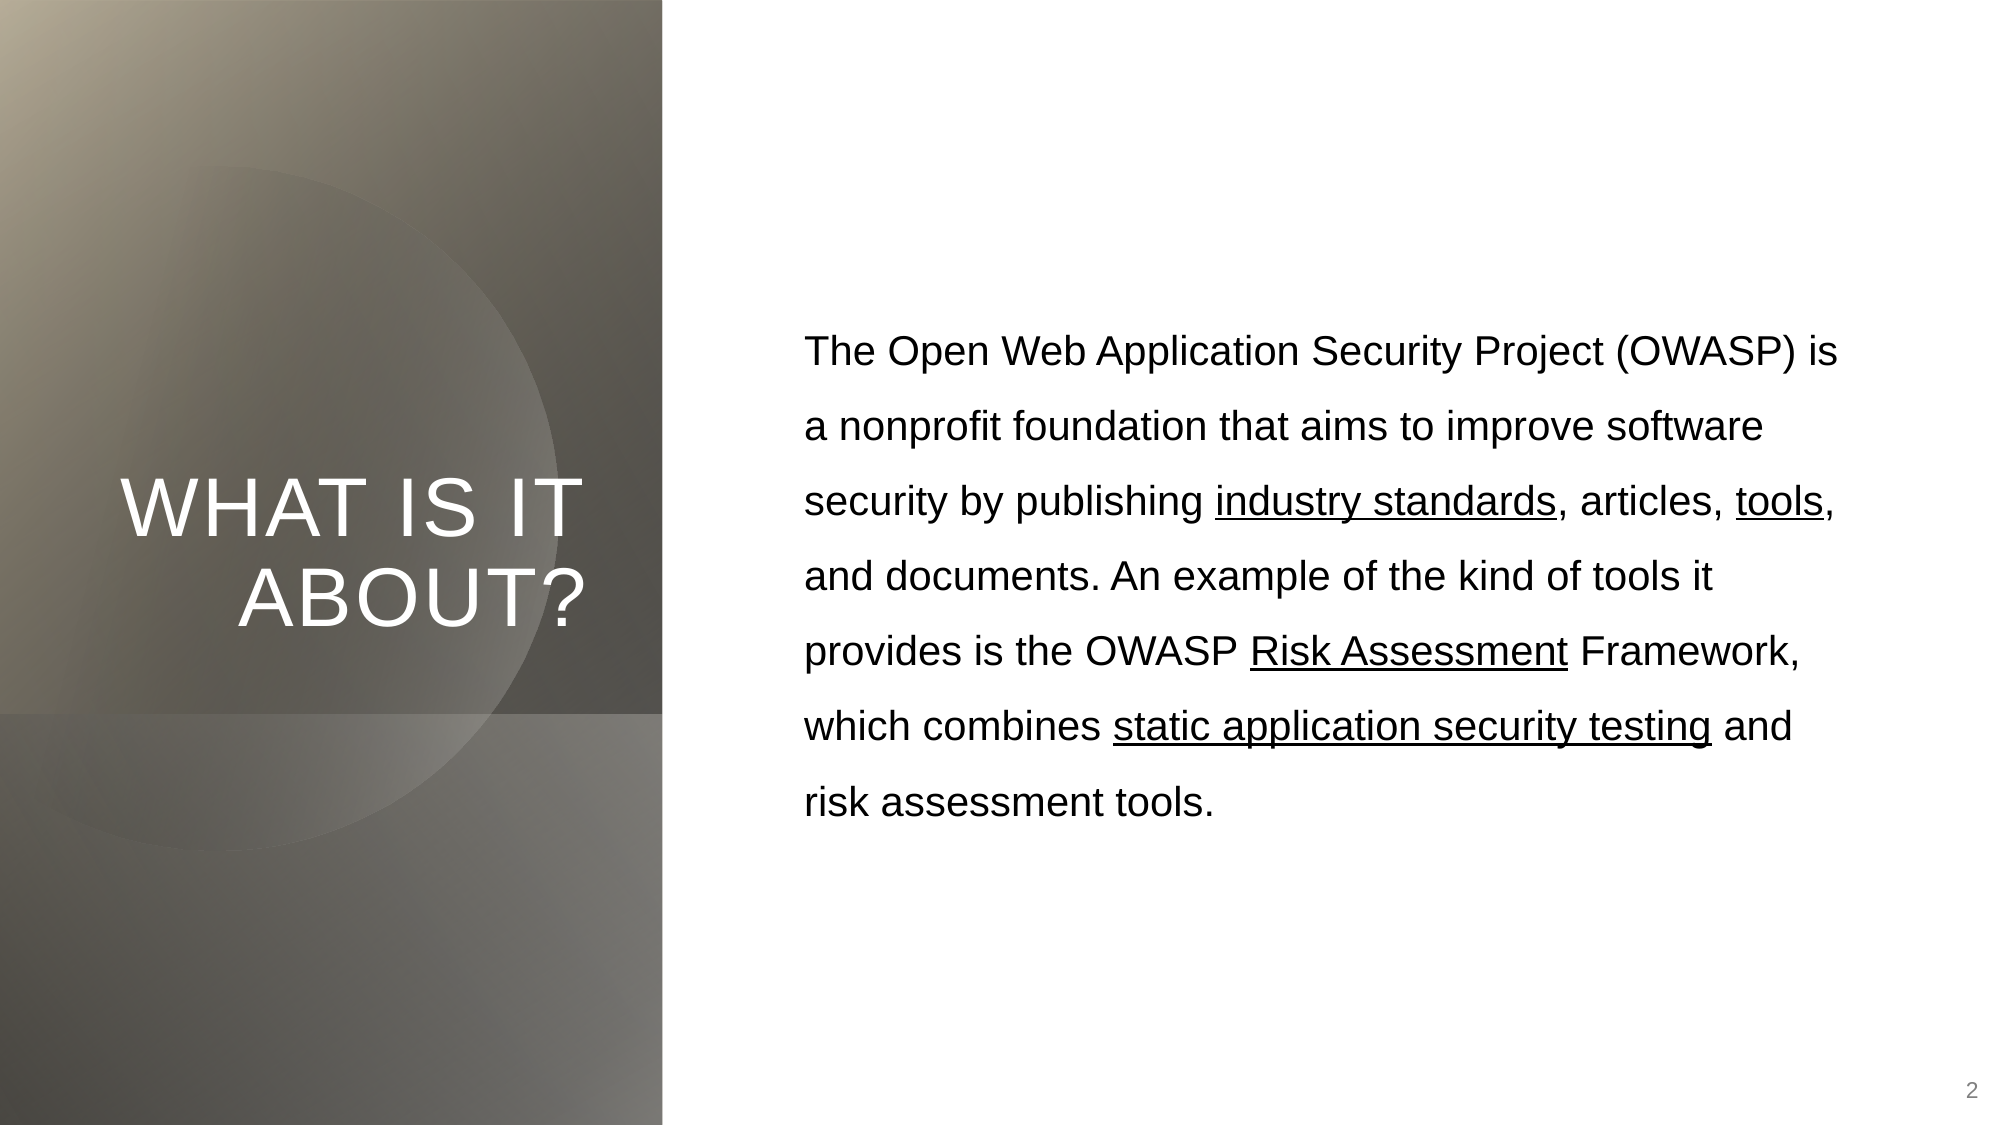

# What is it about?
The Open Web Application Security Project (OWASP) is a nonprofit foundation that aims to improve software security by publishing industry standards, articles, tools, and documents. An example of the kind of tools it provides is the OWASP Risk Assessment Framework, which combines static application security testing and risk assessment tools.

2